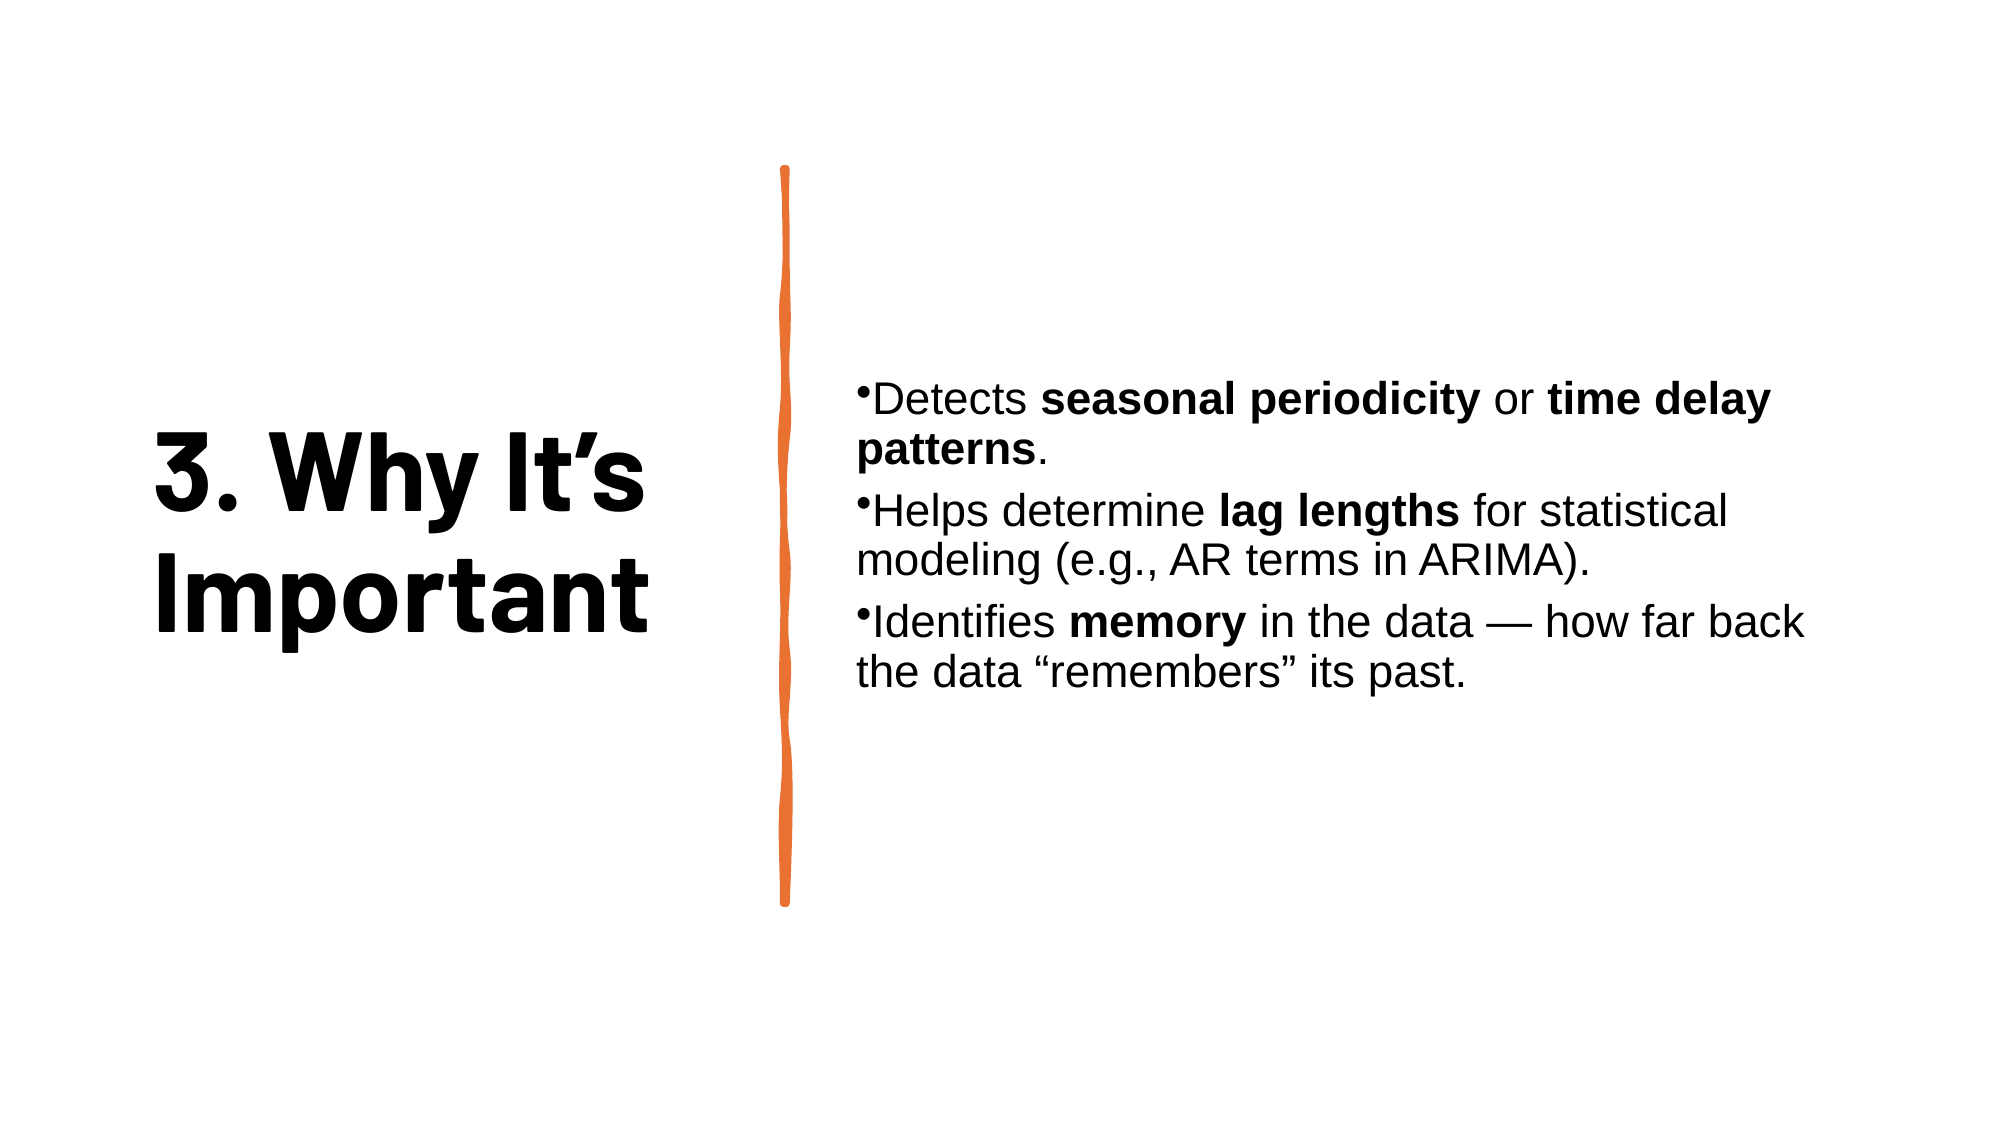

# 3. Why It’s Important
Detects seasonal periodicity or time delay patterns.
Helps determine lag lengths for statistical modeling (e.g., AR terms in ARIMA).
Identifies memory in the data — how far back the data “remembers” its past.